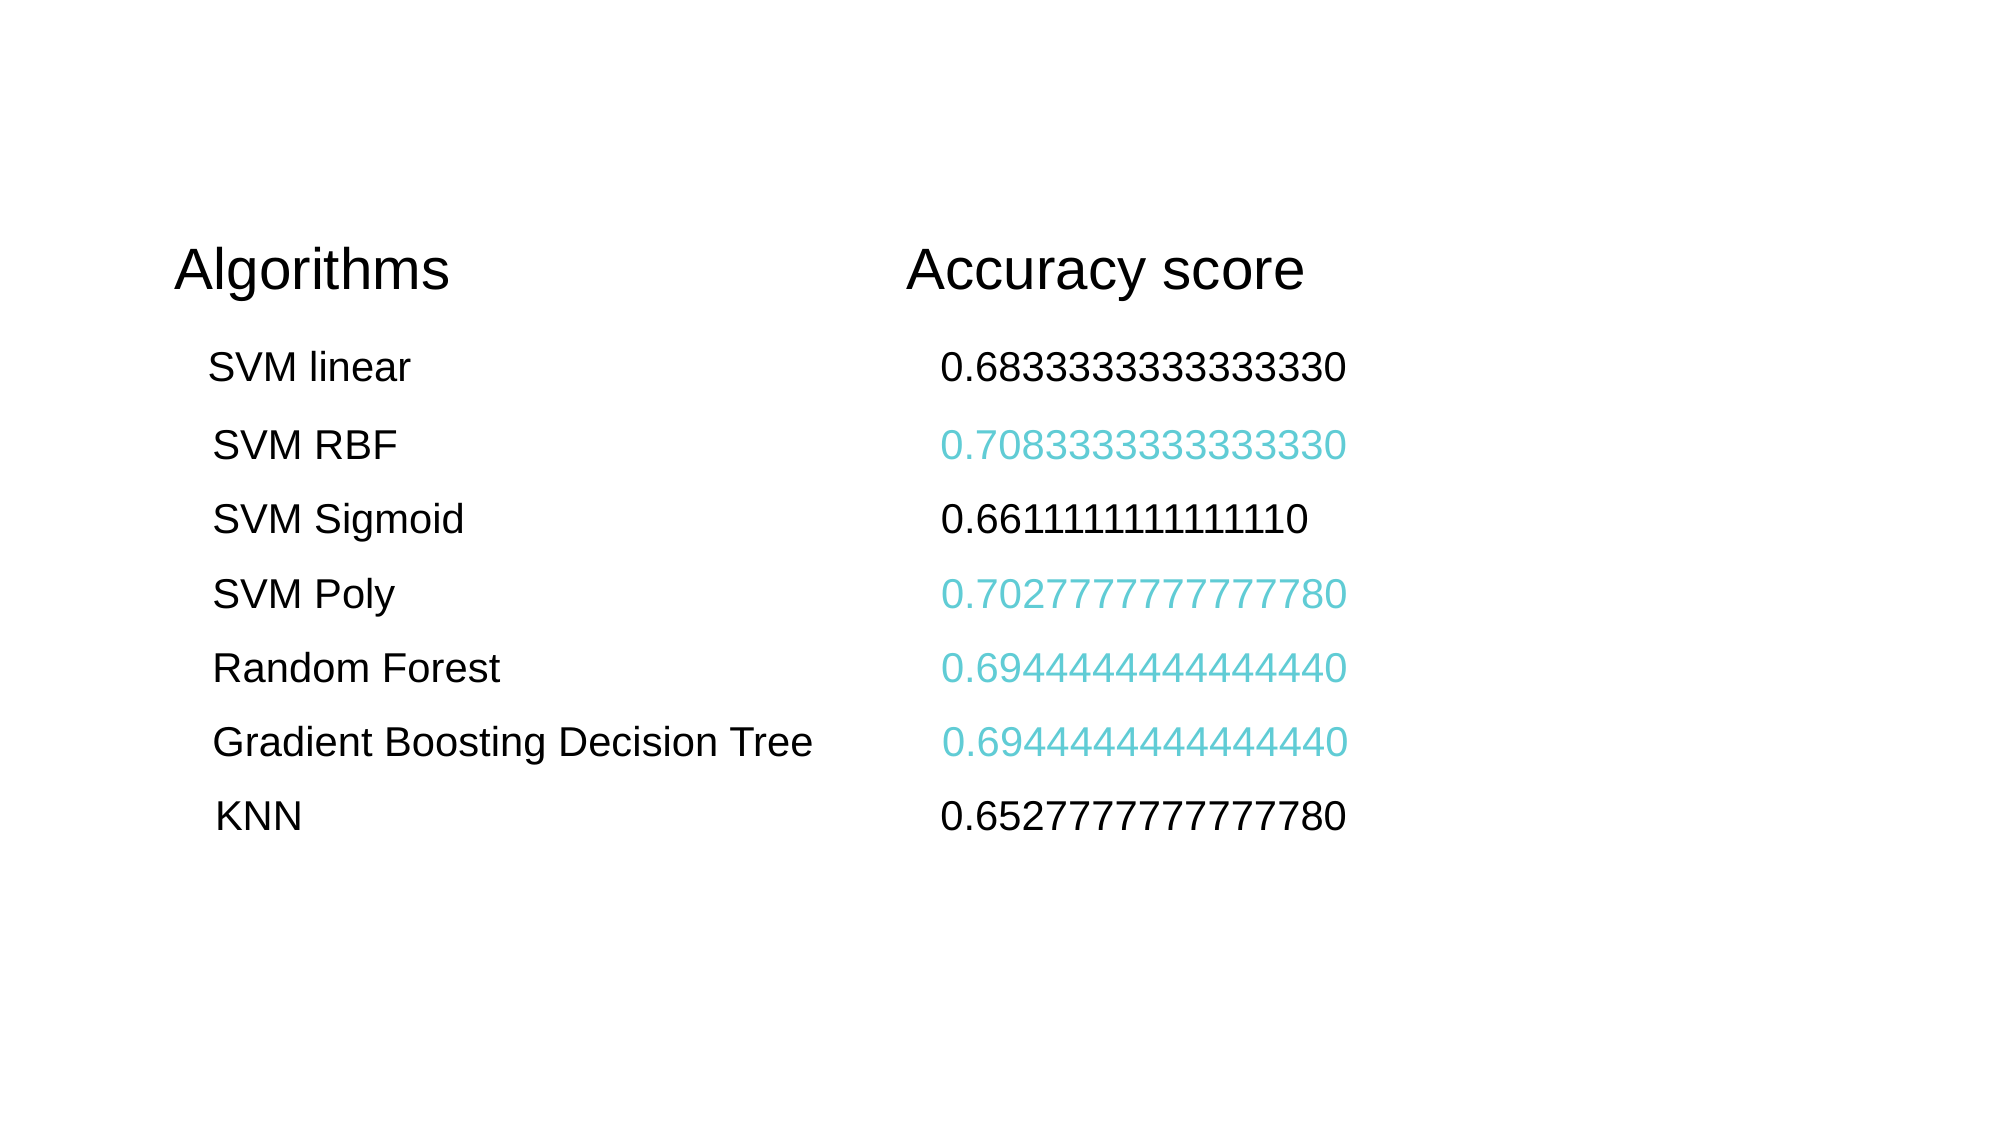

Algorithms 	                               Accuracy score
  SVM linear                                              0.6833333333333330
SVM RBF	                                               0.7083333333333330
SVM Sigmoid	                                  0.6611111111111110
SVM Poly 	                                  0.7027777777777780
Random Forest	                                  0.6944444444444440
Gradient Boosting Decision Tree	        0.6944444444444440
          KNN	                                               0.6527777777777780